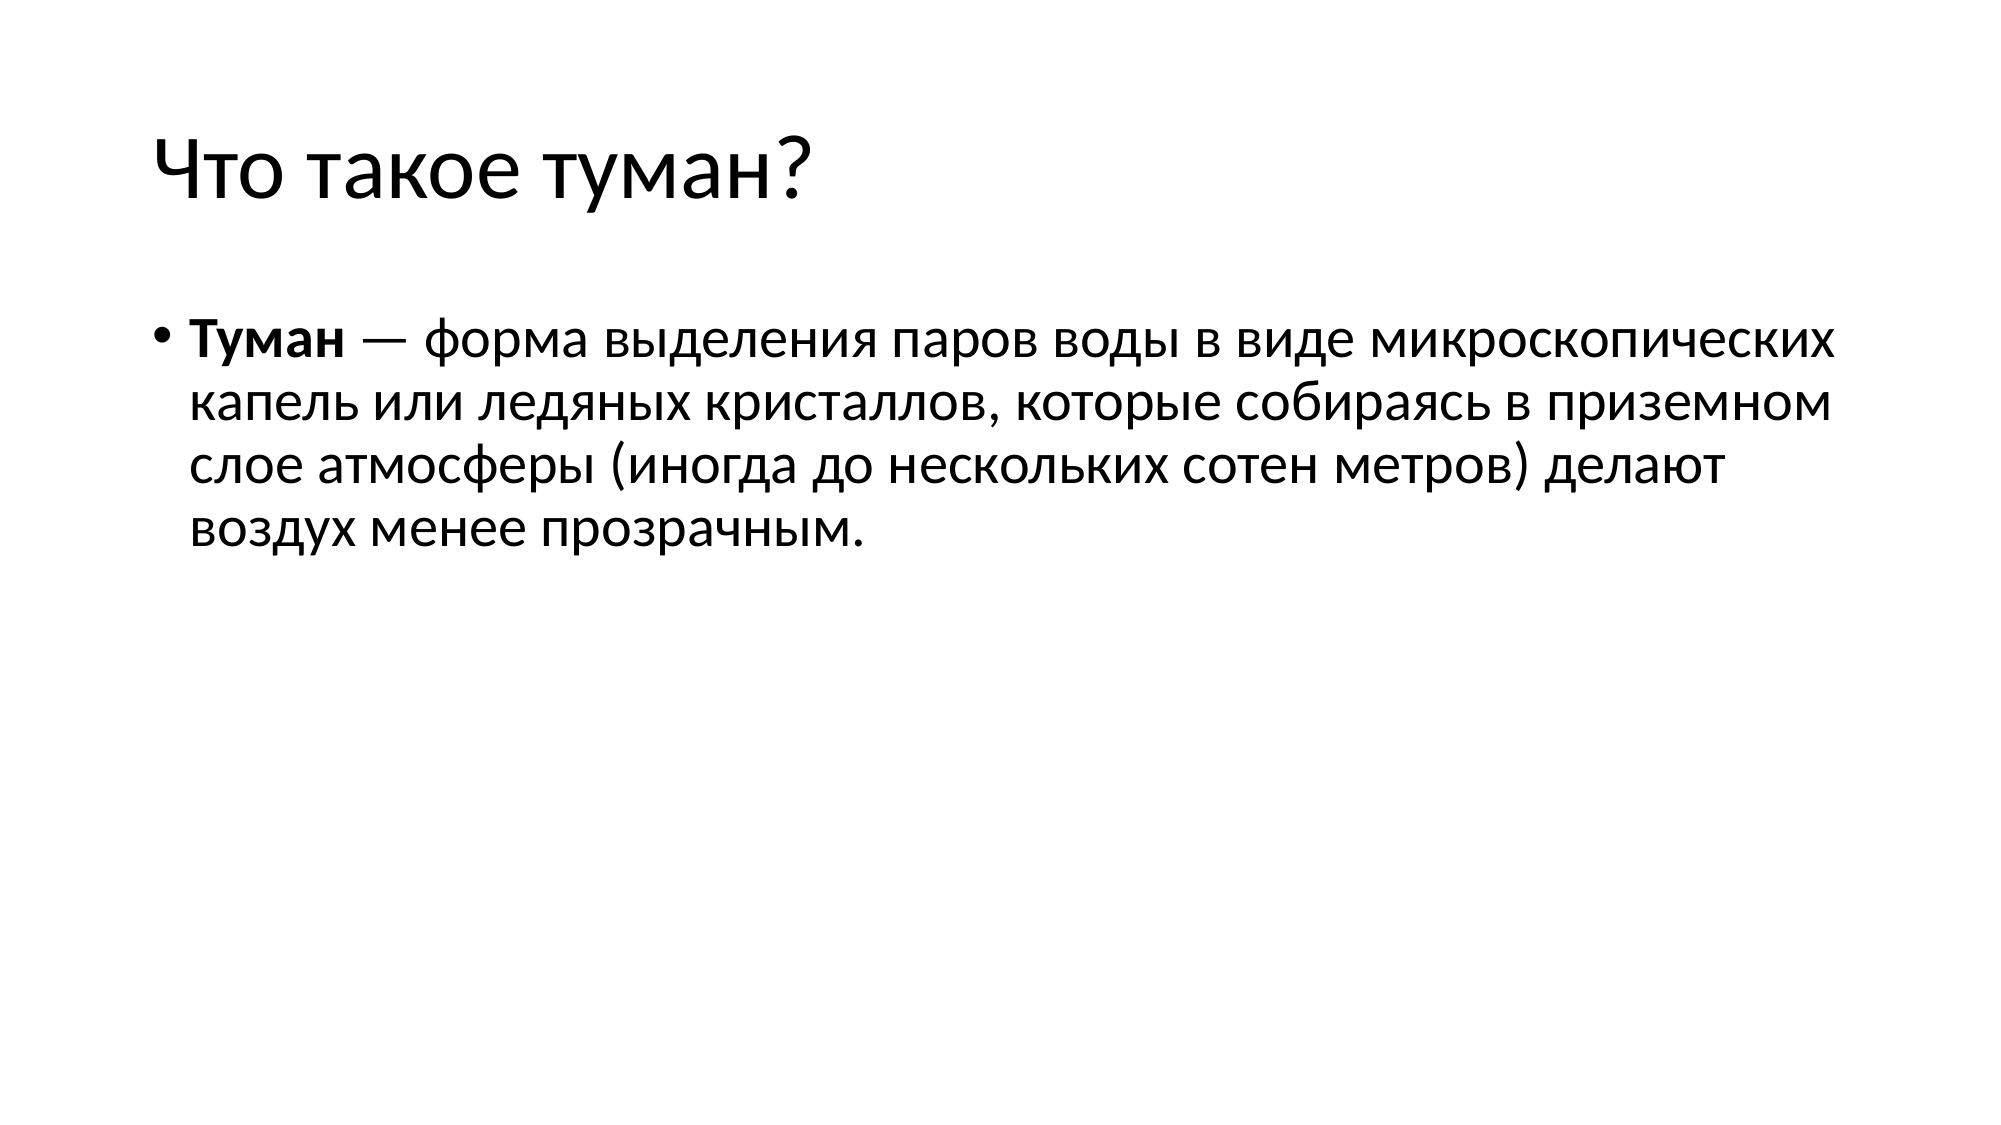

# Что такое туман?
Туман — форма выделения паров воды в виде микроскопических капель или ледяных кристаллов, которые собираясь в приземном слое атмосферы (иногда до нескольких сотен метров) делают воздух менее прозрачным.